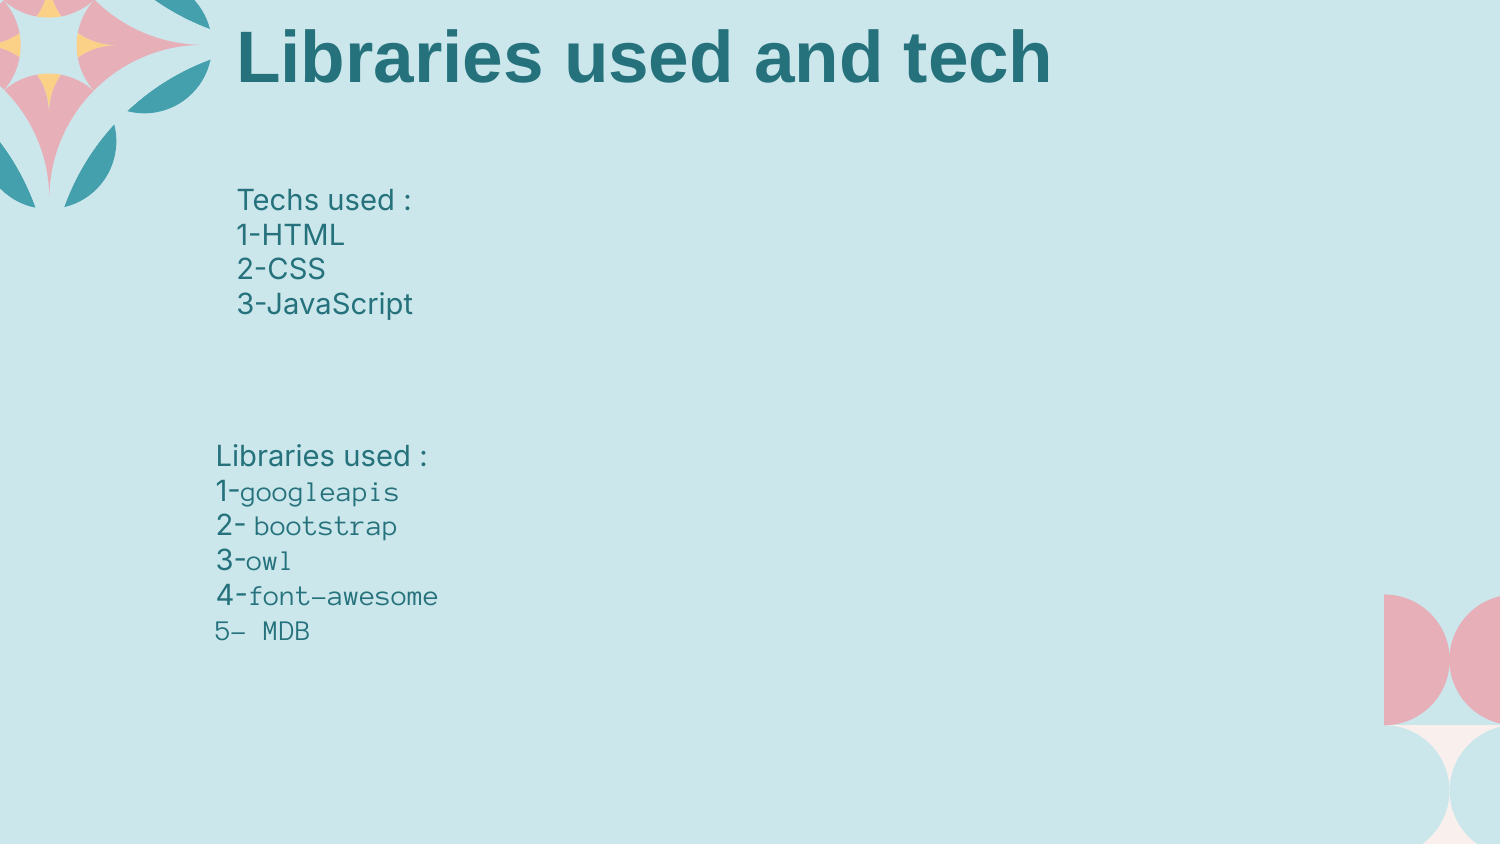

# Libraries used and tech
Techs used :
1-HTML
2-CSS
3-JavaScript
Libraries used :
1-googleapis
2- bootstrap
3-owl
4-font-awesome
5- MDB